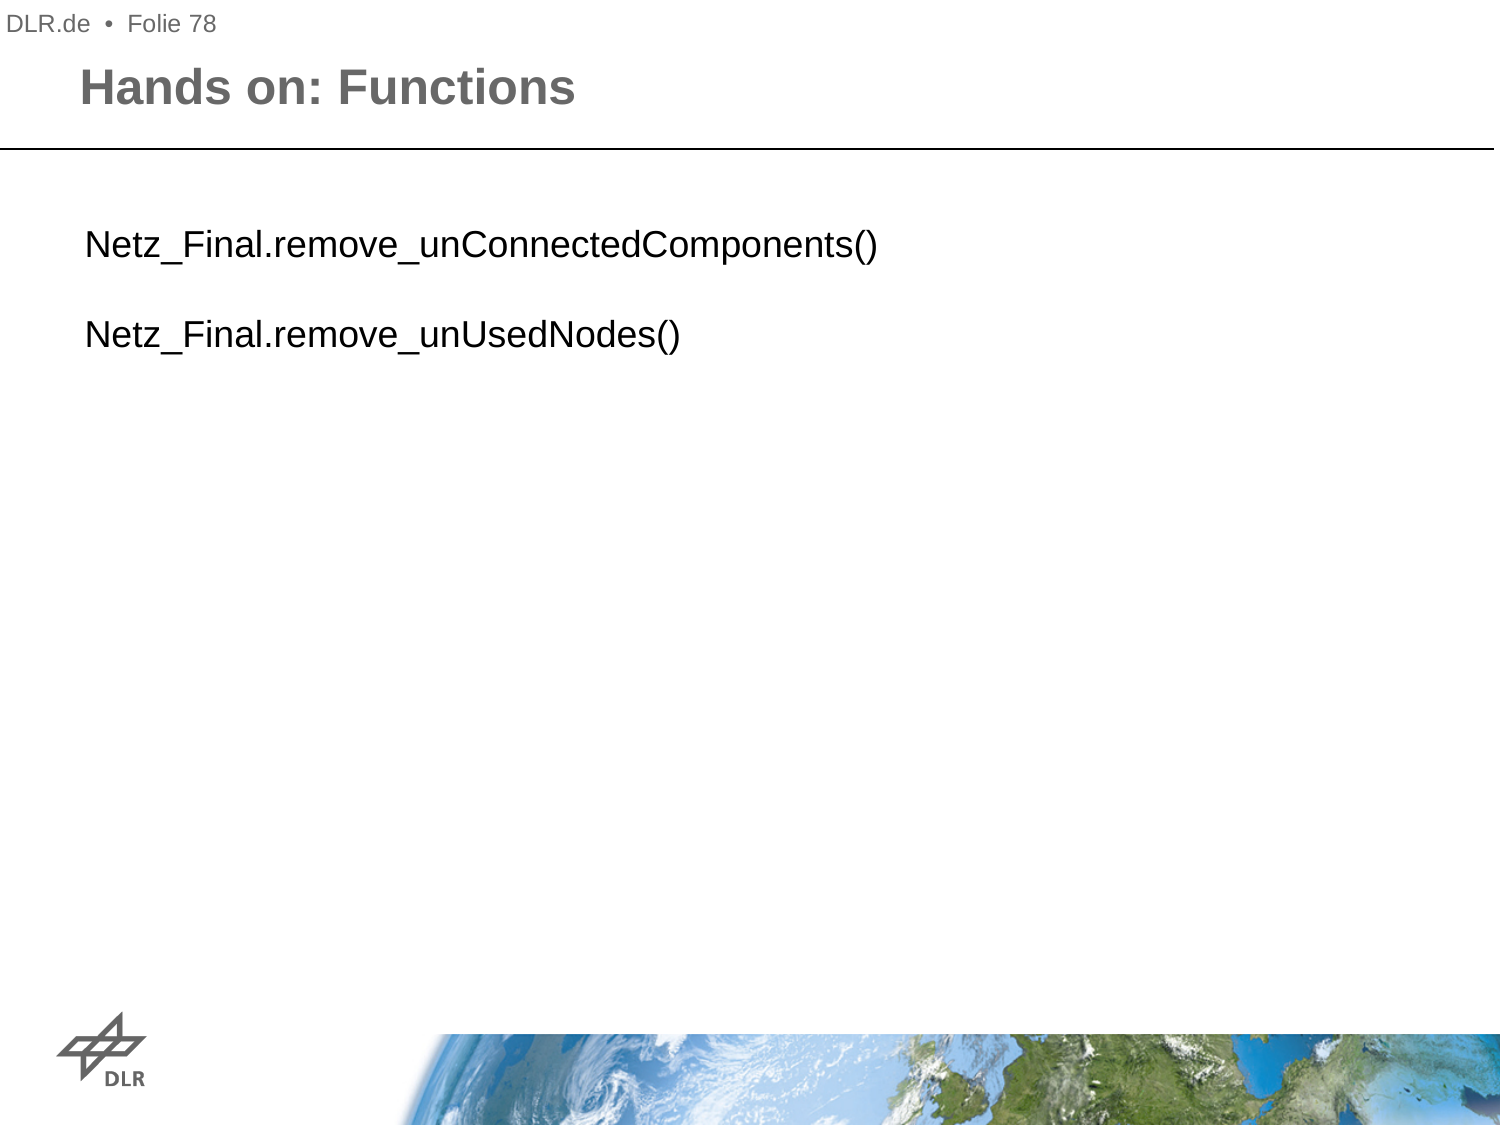

DLR.de  •  Folie 78
Hands on: Functions
Netz_Final.remove_unConnectedComponents()

Netz_Final.remove_unUsedNodes()